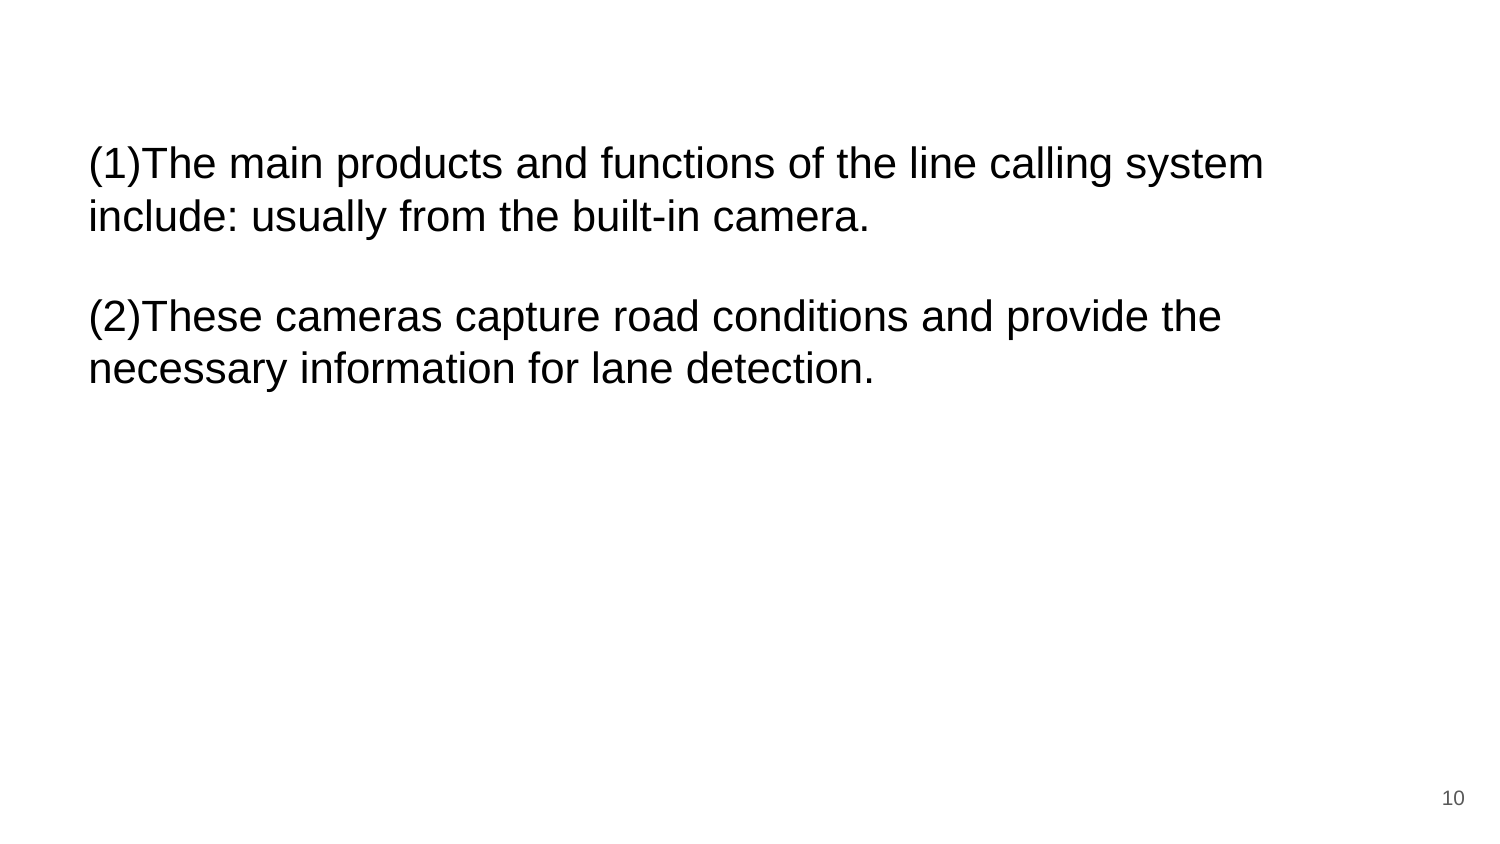

(1)The main products and functions of the line calling system include: usually from the built-in camera.

(2)These cameras capture road conditions and provide the necessary information for lane detection.
10